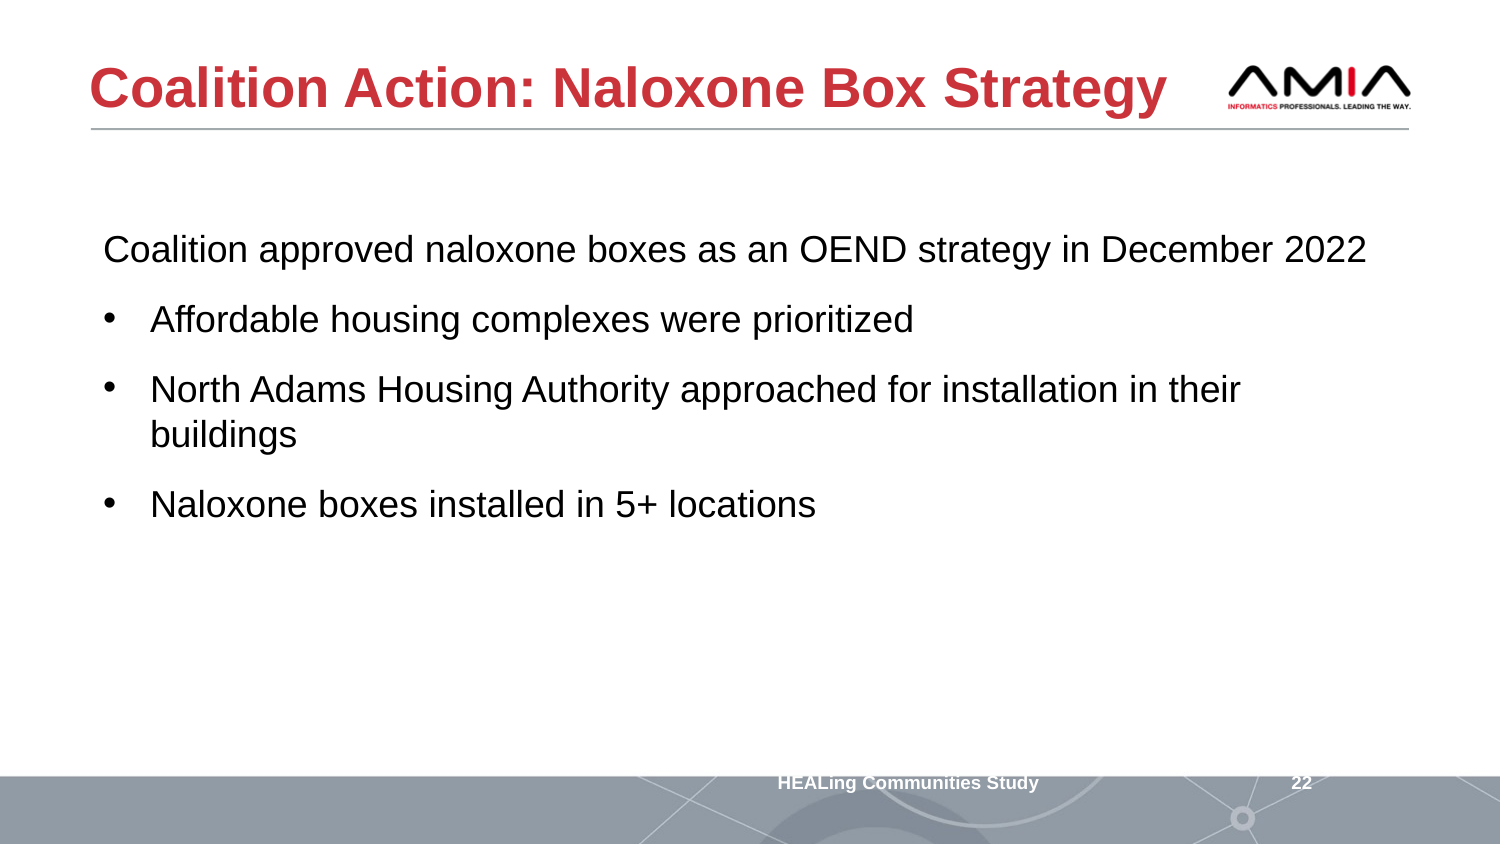

# Coalition Action: Naloxone Box Strategy
Coalition approved naloxone boxes as an OEND strategy in December 2022
Affordable housing complexes were prioritized
North Adams Housing Authority approached for installation in their buildings
Naloxone boxes installed in 5+ locations

HEALing Communities Study
22